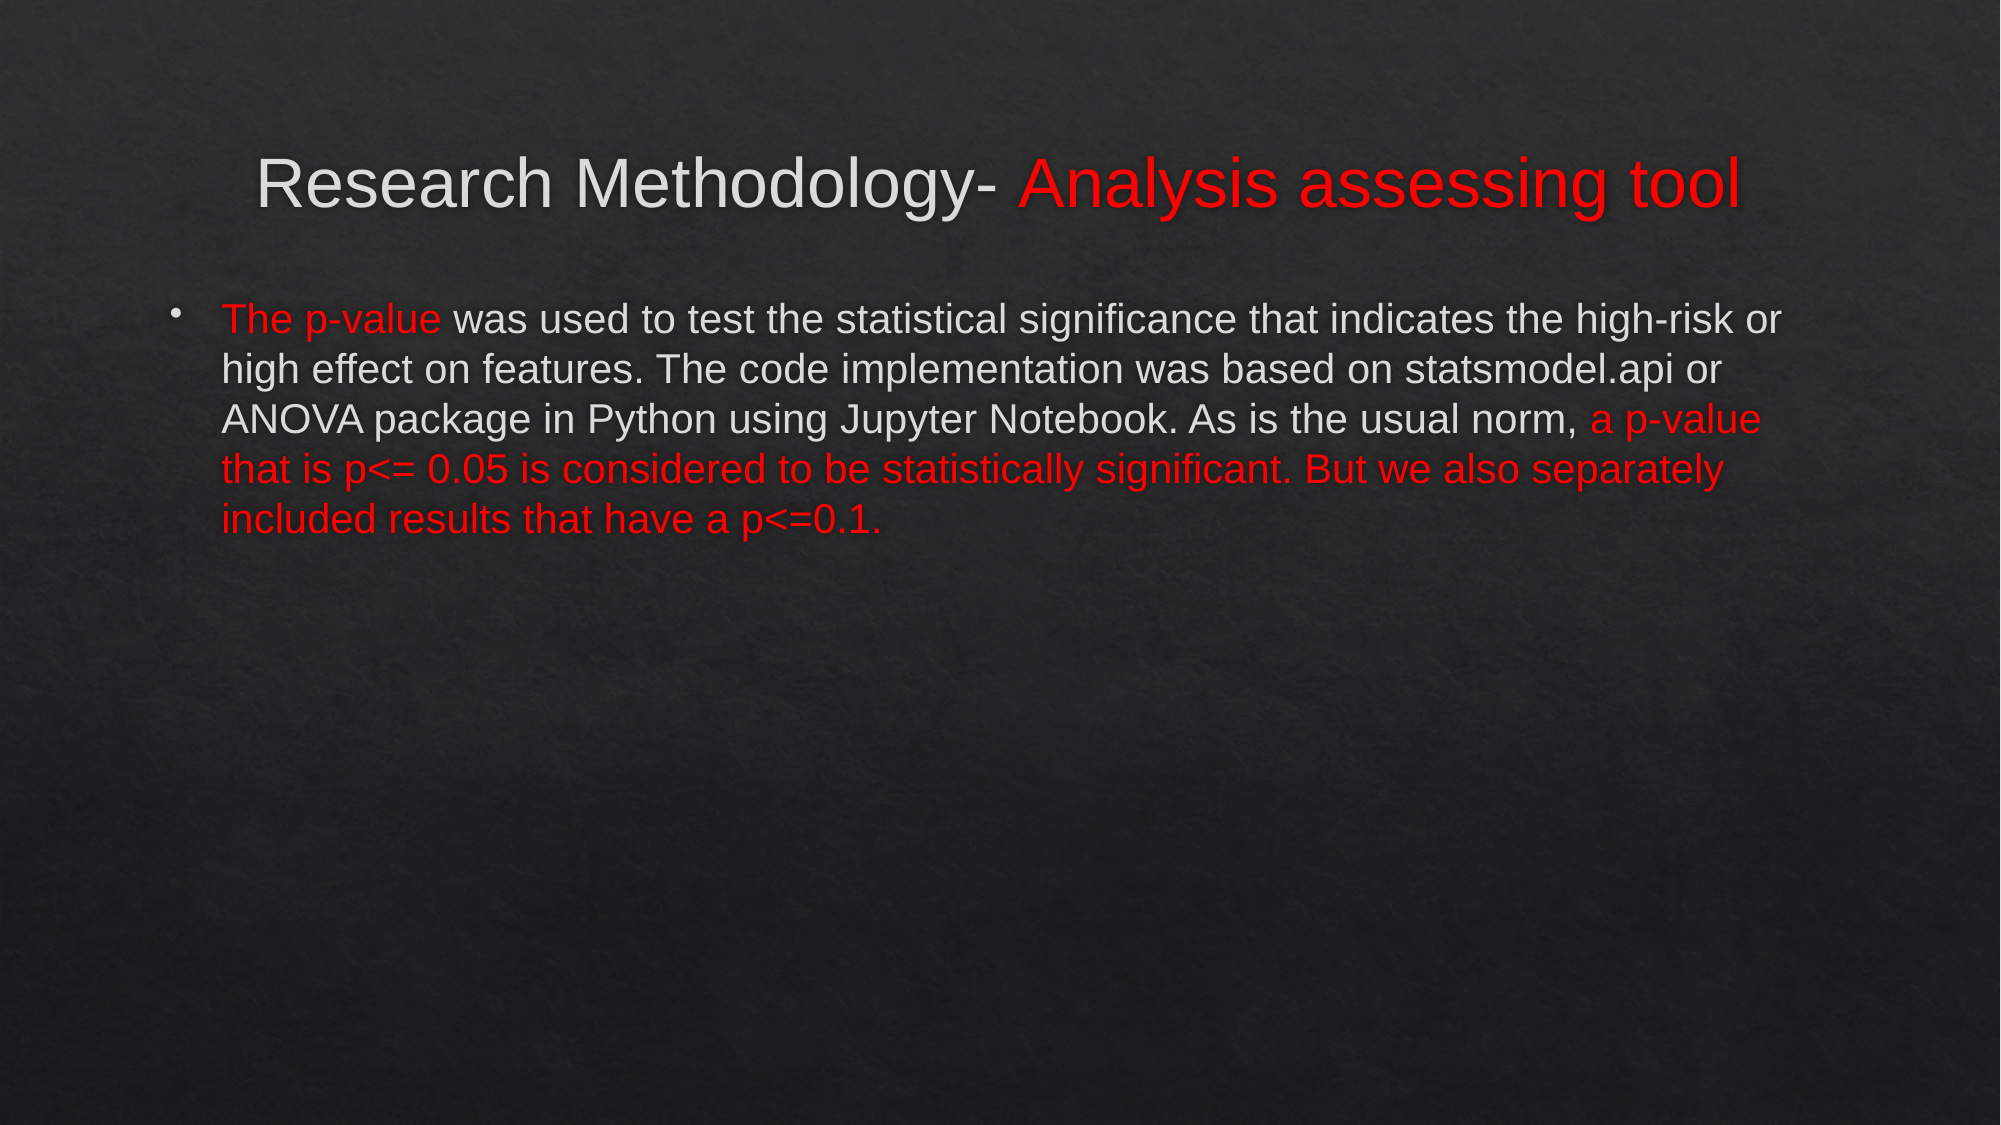

# Research Methodology- Analysis assessing tool
The p-value was used to test the statistical significance that indicates the high-risk or high effect on features. The code implementation was based on statsmodel.api or ANOVA package in Python using Jupyter Notebook. As is the usual norm, a p-value that is p<= 0.05 is considered to be statistically significant. But we also separately included results that have a p<=0.1.